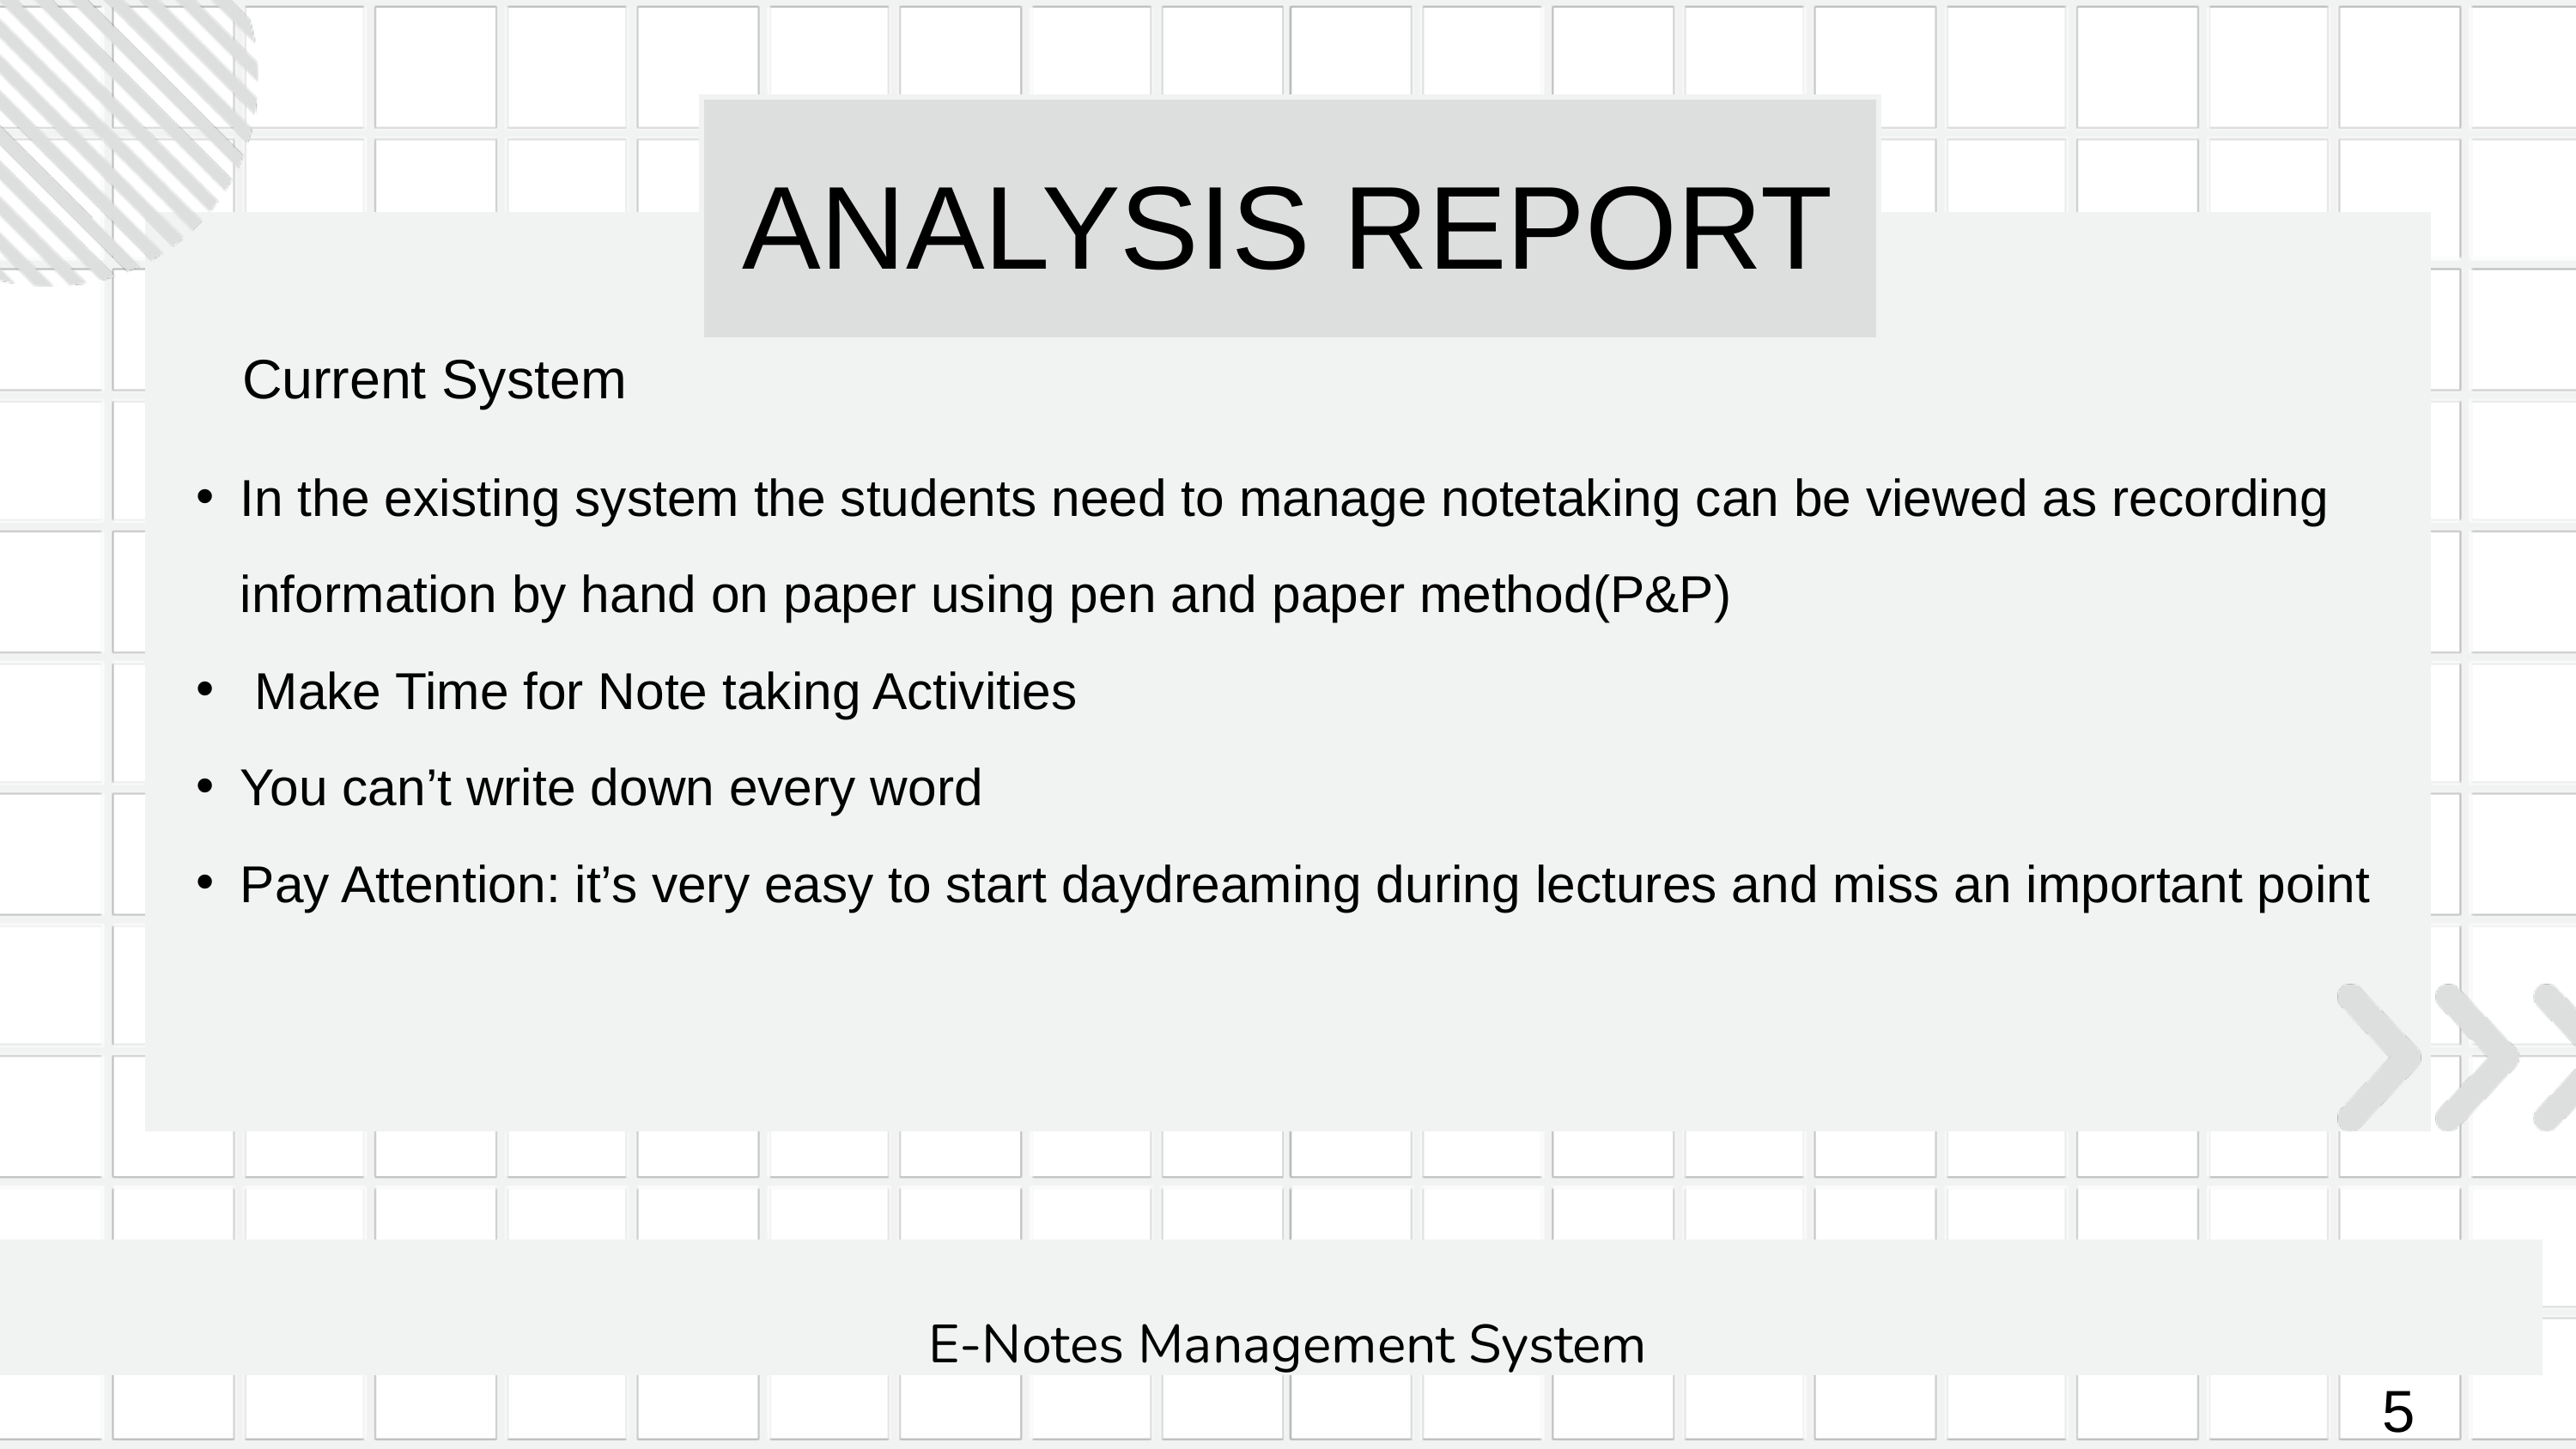

ANALYSIS REPORT

In the existing system the students need to manage notetaking can be viewed as recording information by hand on paper using pen and paper method(P&P)
 Make Time for Note taking Activities
You can’t write down every word
Pay Attention: it’s very easy to start daydreaming during lectures and miss an important point

Current System

E-Notes Management System
5